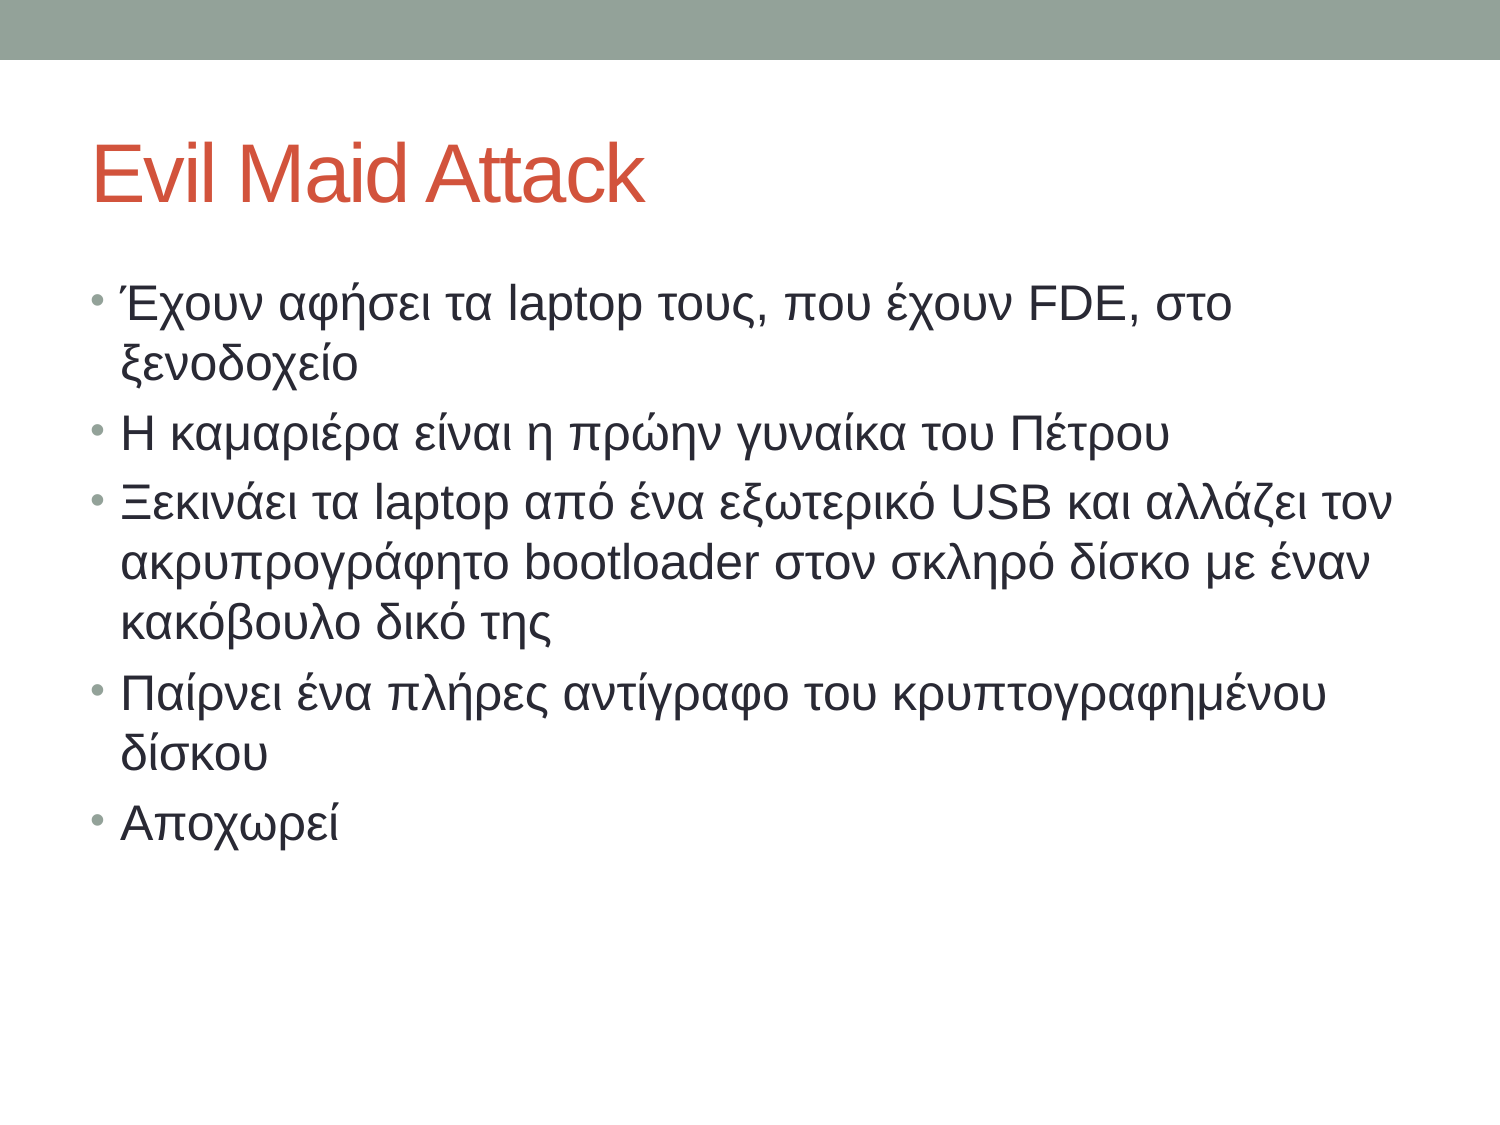

# Evil Maid Attack
Έχουν αφήσει τα laptop τους, που έχουν FDE, στο ξενοδοχείο
Η καμαριέρα είναι η πρώην γυναίκα του Πέτρου
Ξεκινάει τα laptop από ένα εξωτερικό USB και αλλάζει τον ακρυπρογράφητο bootloader στον σκληρό δίσκο με έναν κακόβουλο δικό της
Παίρνει ένα πλήρες αντίγραφο του κρυπτογραφημένου δίσκου
Αποχωρεί